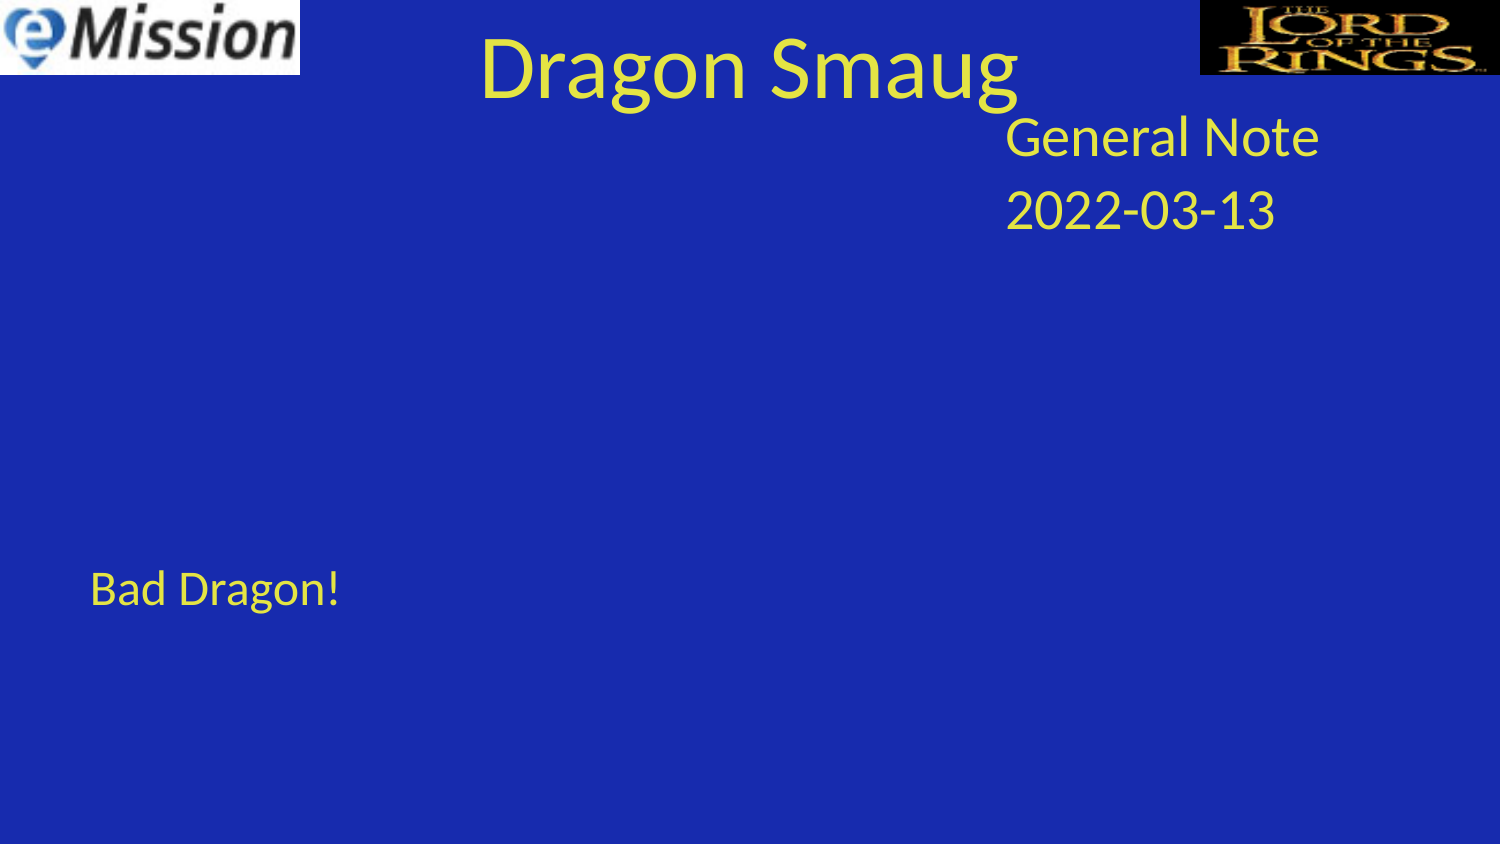

Dragon Smaug
| General Note |
| --- |
| 2022-03-13 |
Bad Dragon!